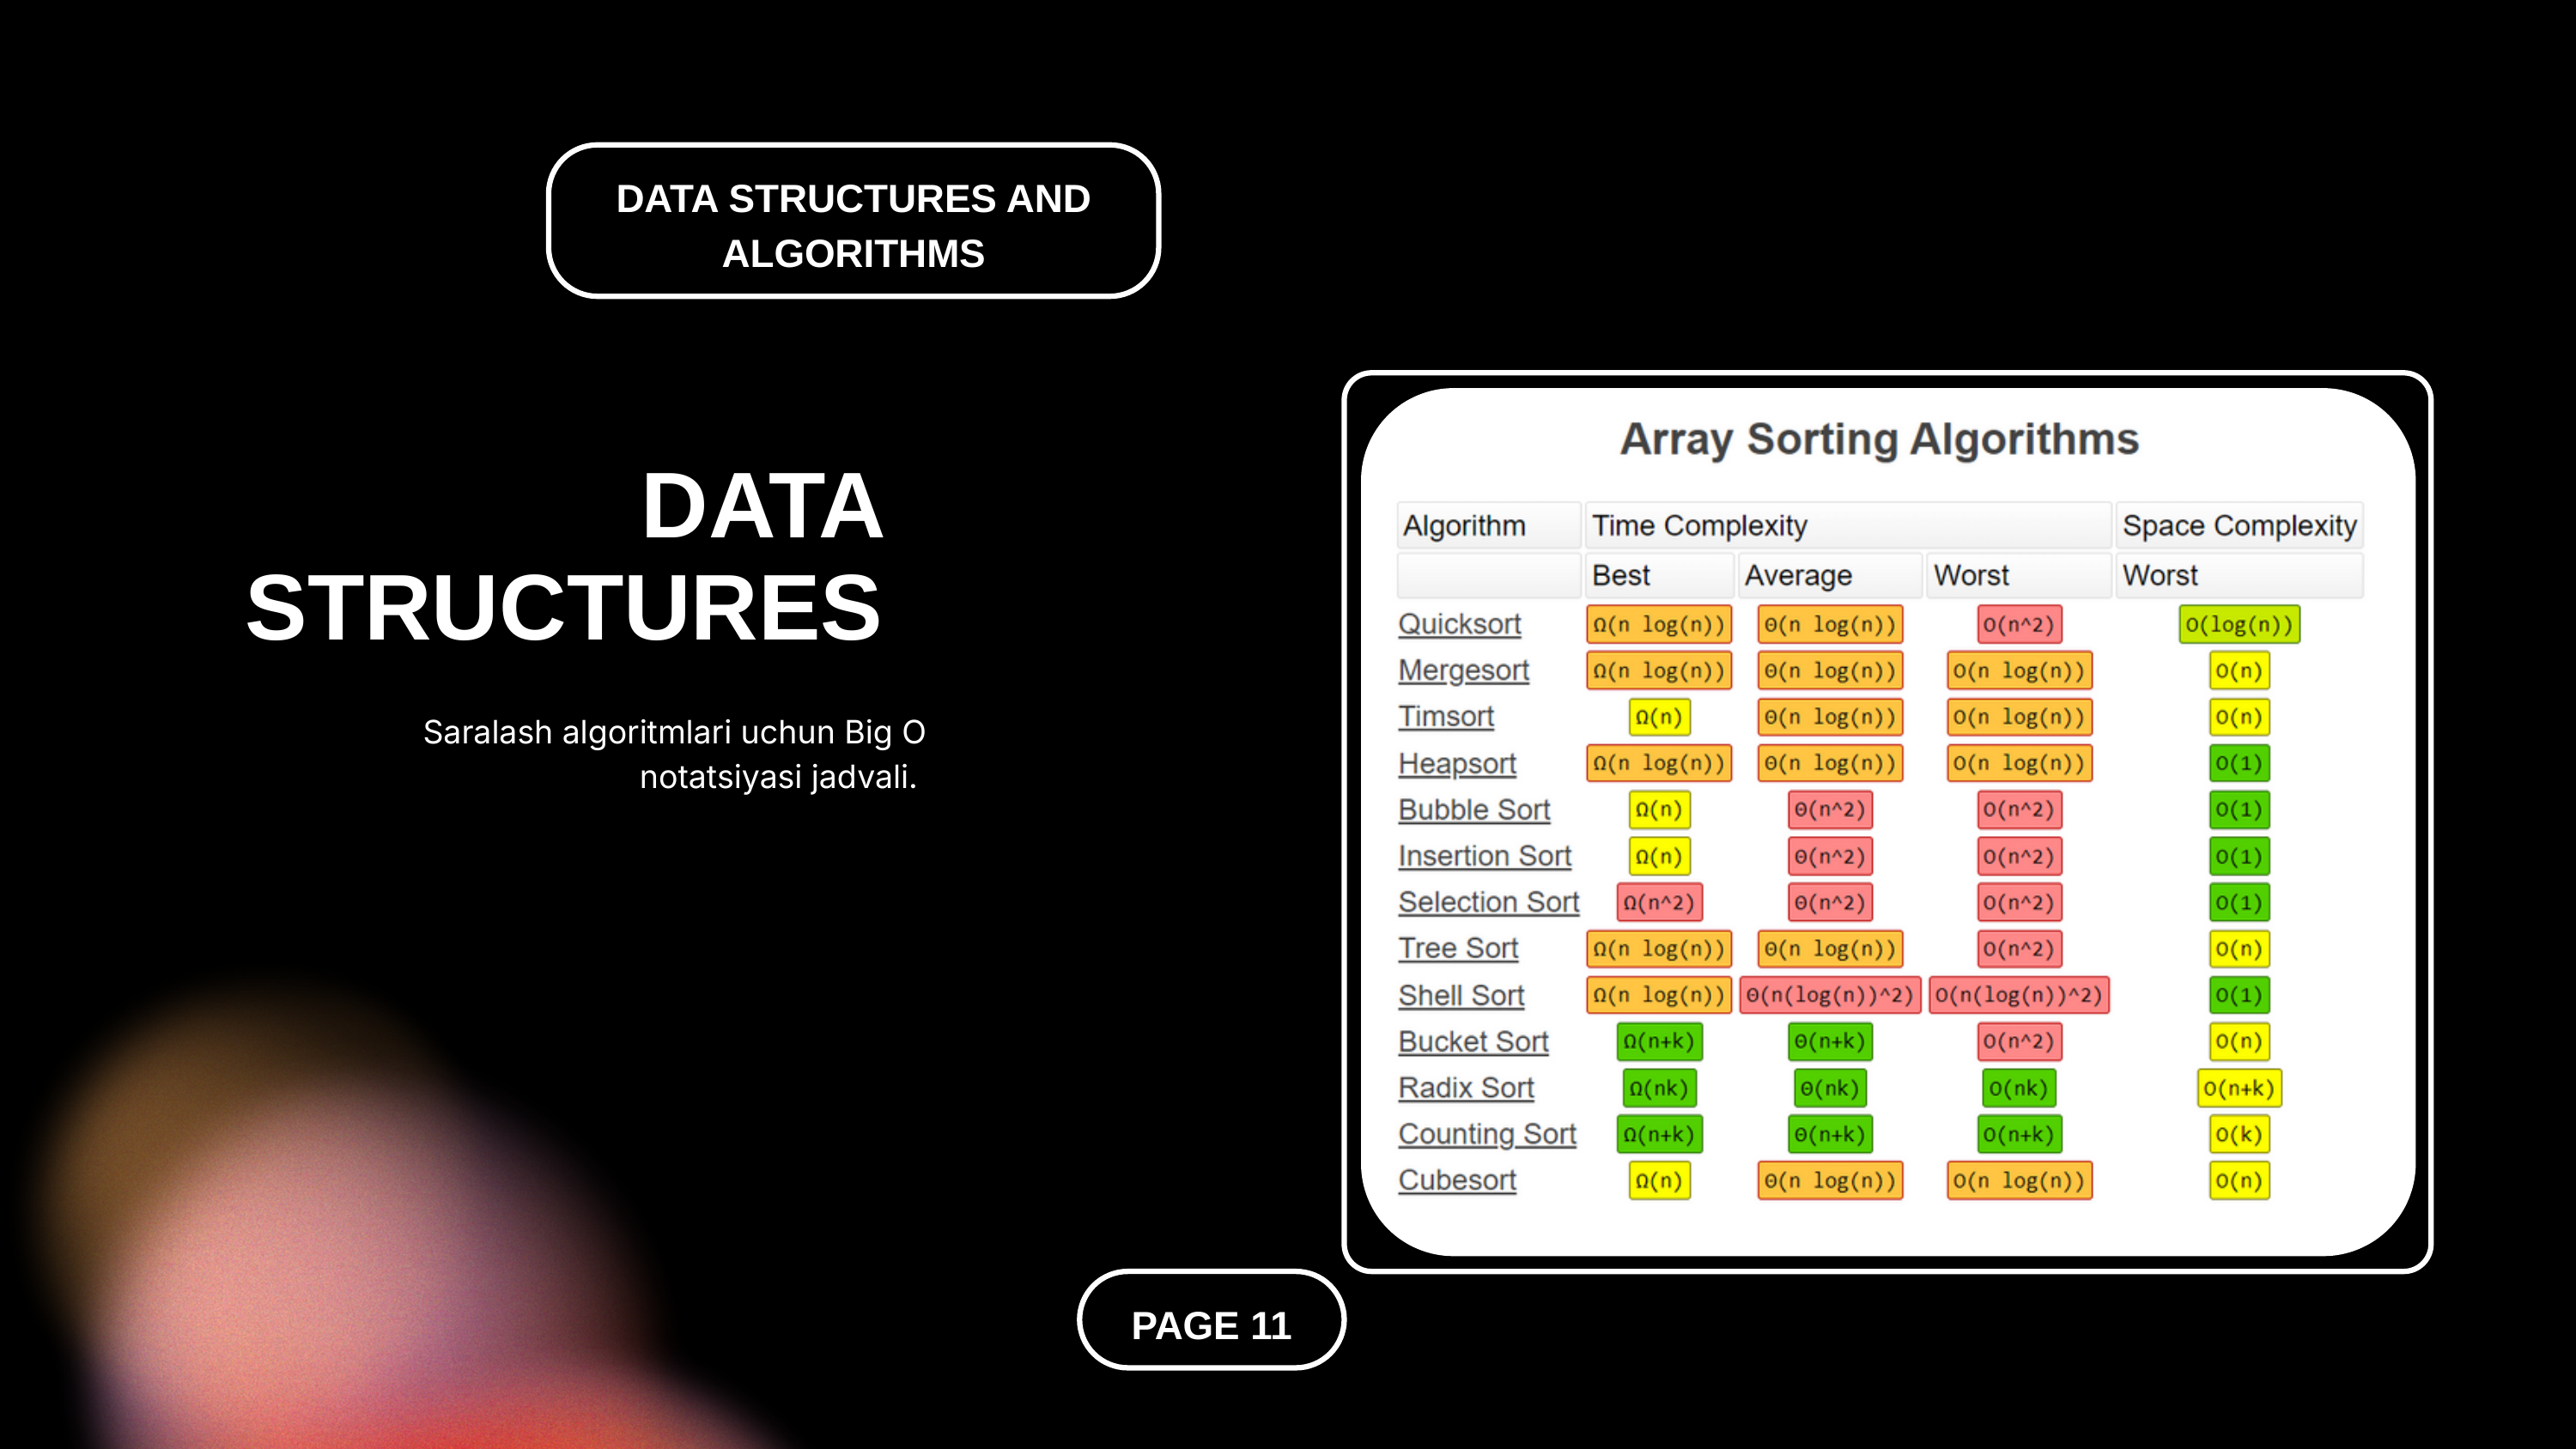

DATA STRUCTURES AND ALGORITHMS

DATA STRUCTURES
Saralash algoritmlari uchun Big O notatsiyasi jadvali.

PAGE 11